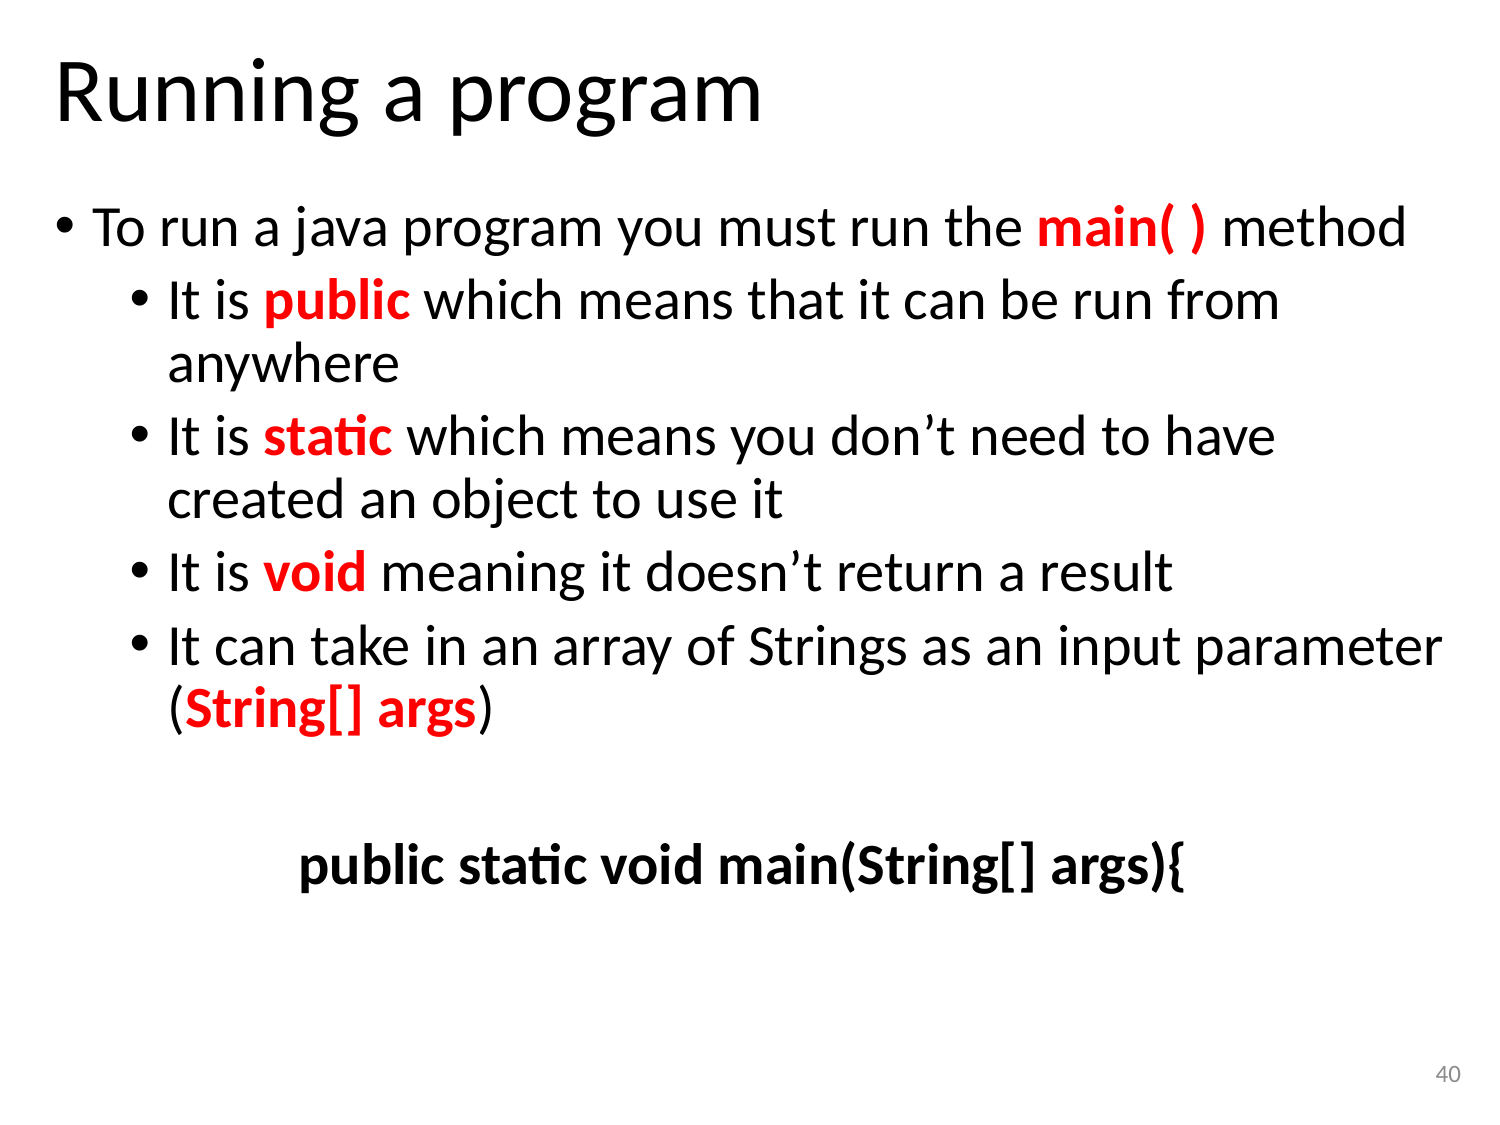

# Running a program
To run a java program you must run the main( ) method
It is public which means that it can be run from anywhere
It is static which means you don’t need to have created an object to use it
It is void meaning it doesn’t return a result
It can take in an array of Strings as an input parameter (String[] args)

public static void main(String[] args){

40